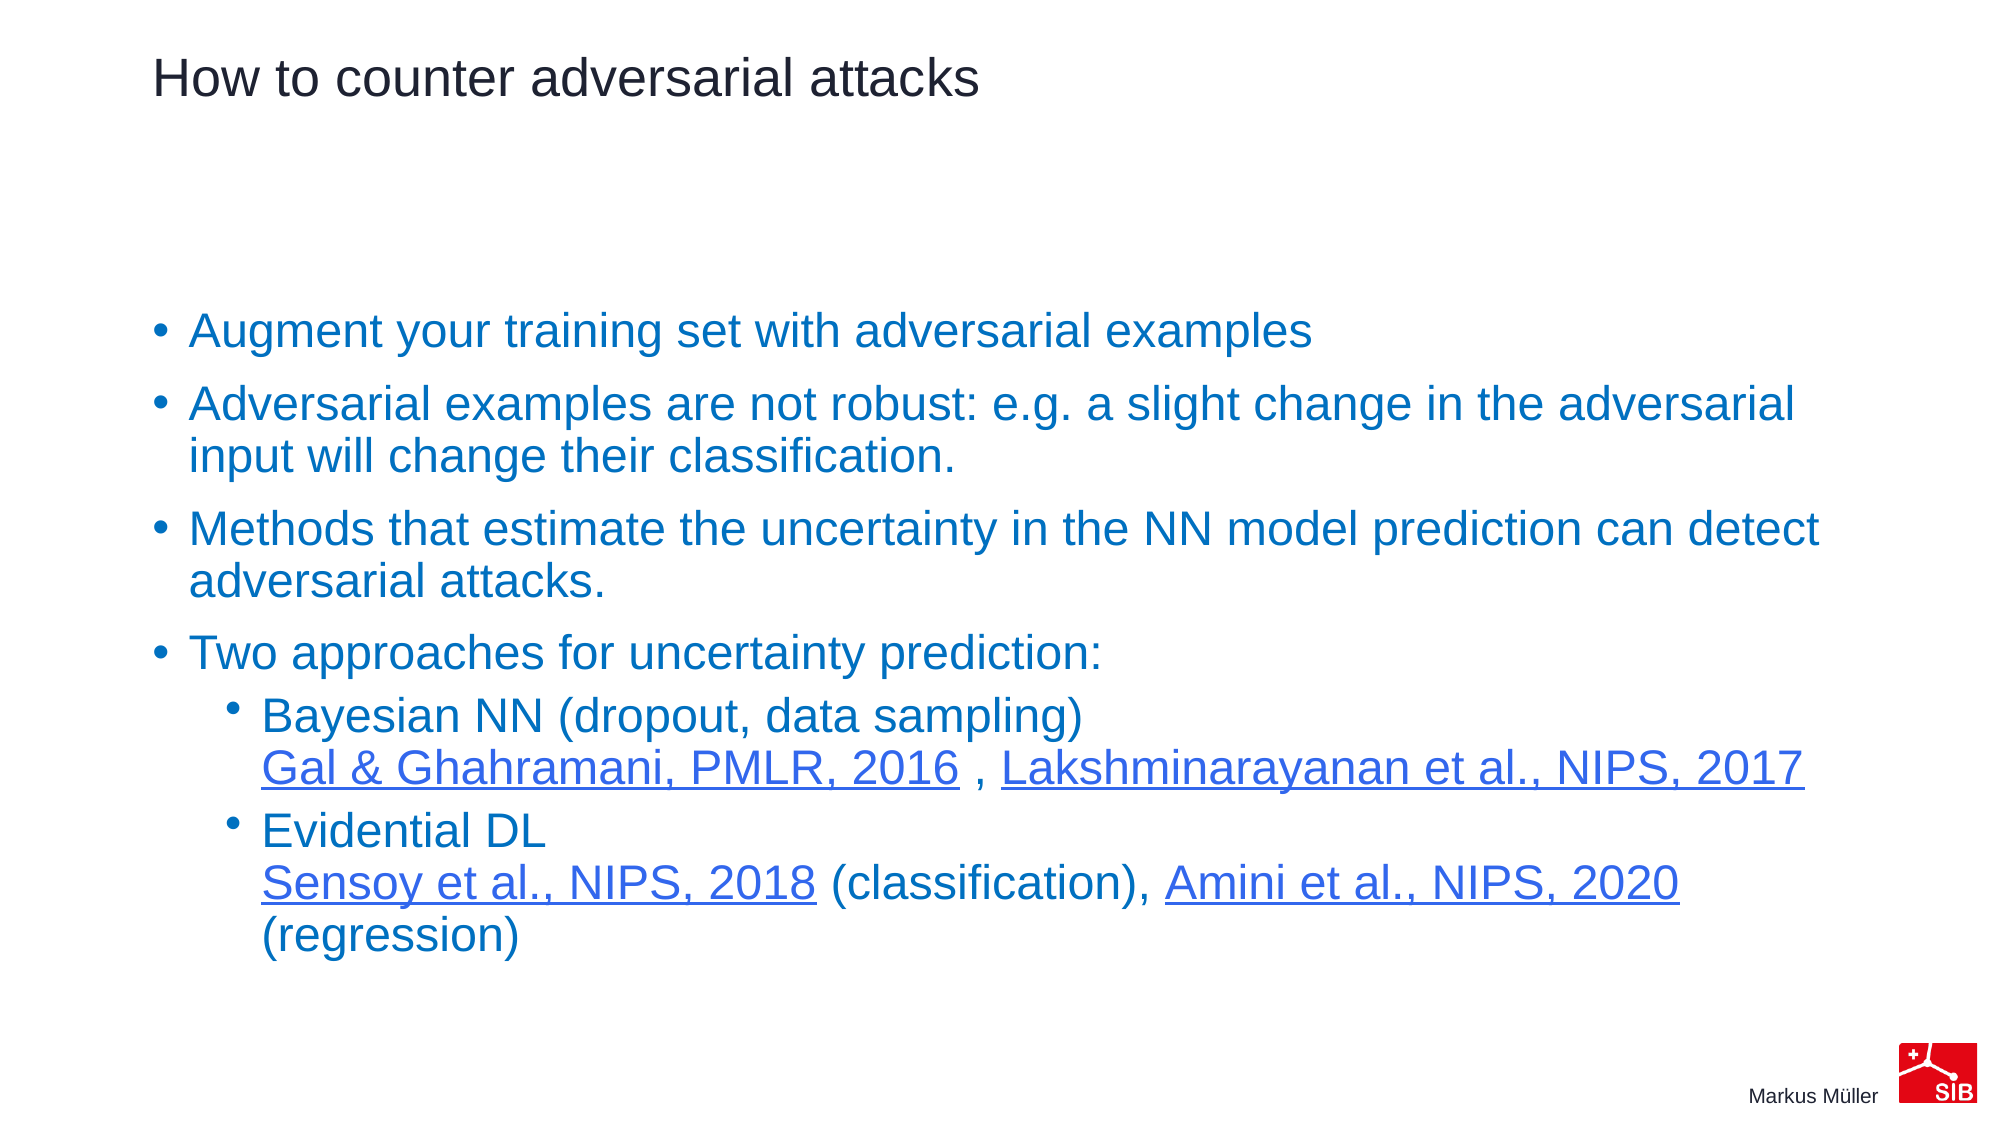

# How to counter adversarial attacks
Augment your training set with adversarial examples
Adversarial examples are not robust: e.g. a slight change in the adversarial input will change their classification.
Methods that estimate the uncertainty in the NN model prediction can detect adversarial attacks.
Two approaches for uncertainty prediction:
Bayesian NN (dropout, data sampling)
Gal & Ghahramani, PMLR, 2016 , Lakshminarayanan et al., NIPS, 2017
Evidential DL
Sensoy et al., NIPS, 2018 (classification), Amini et al., NIPS, 2020 (regression)
Markus Müller